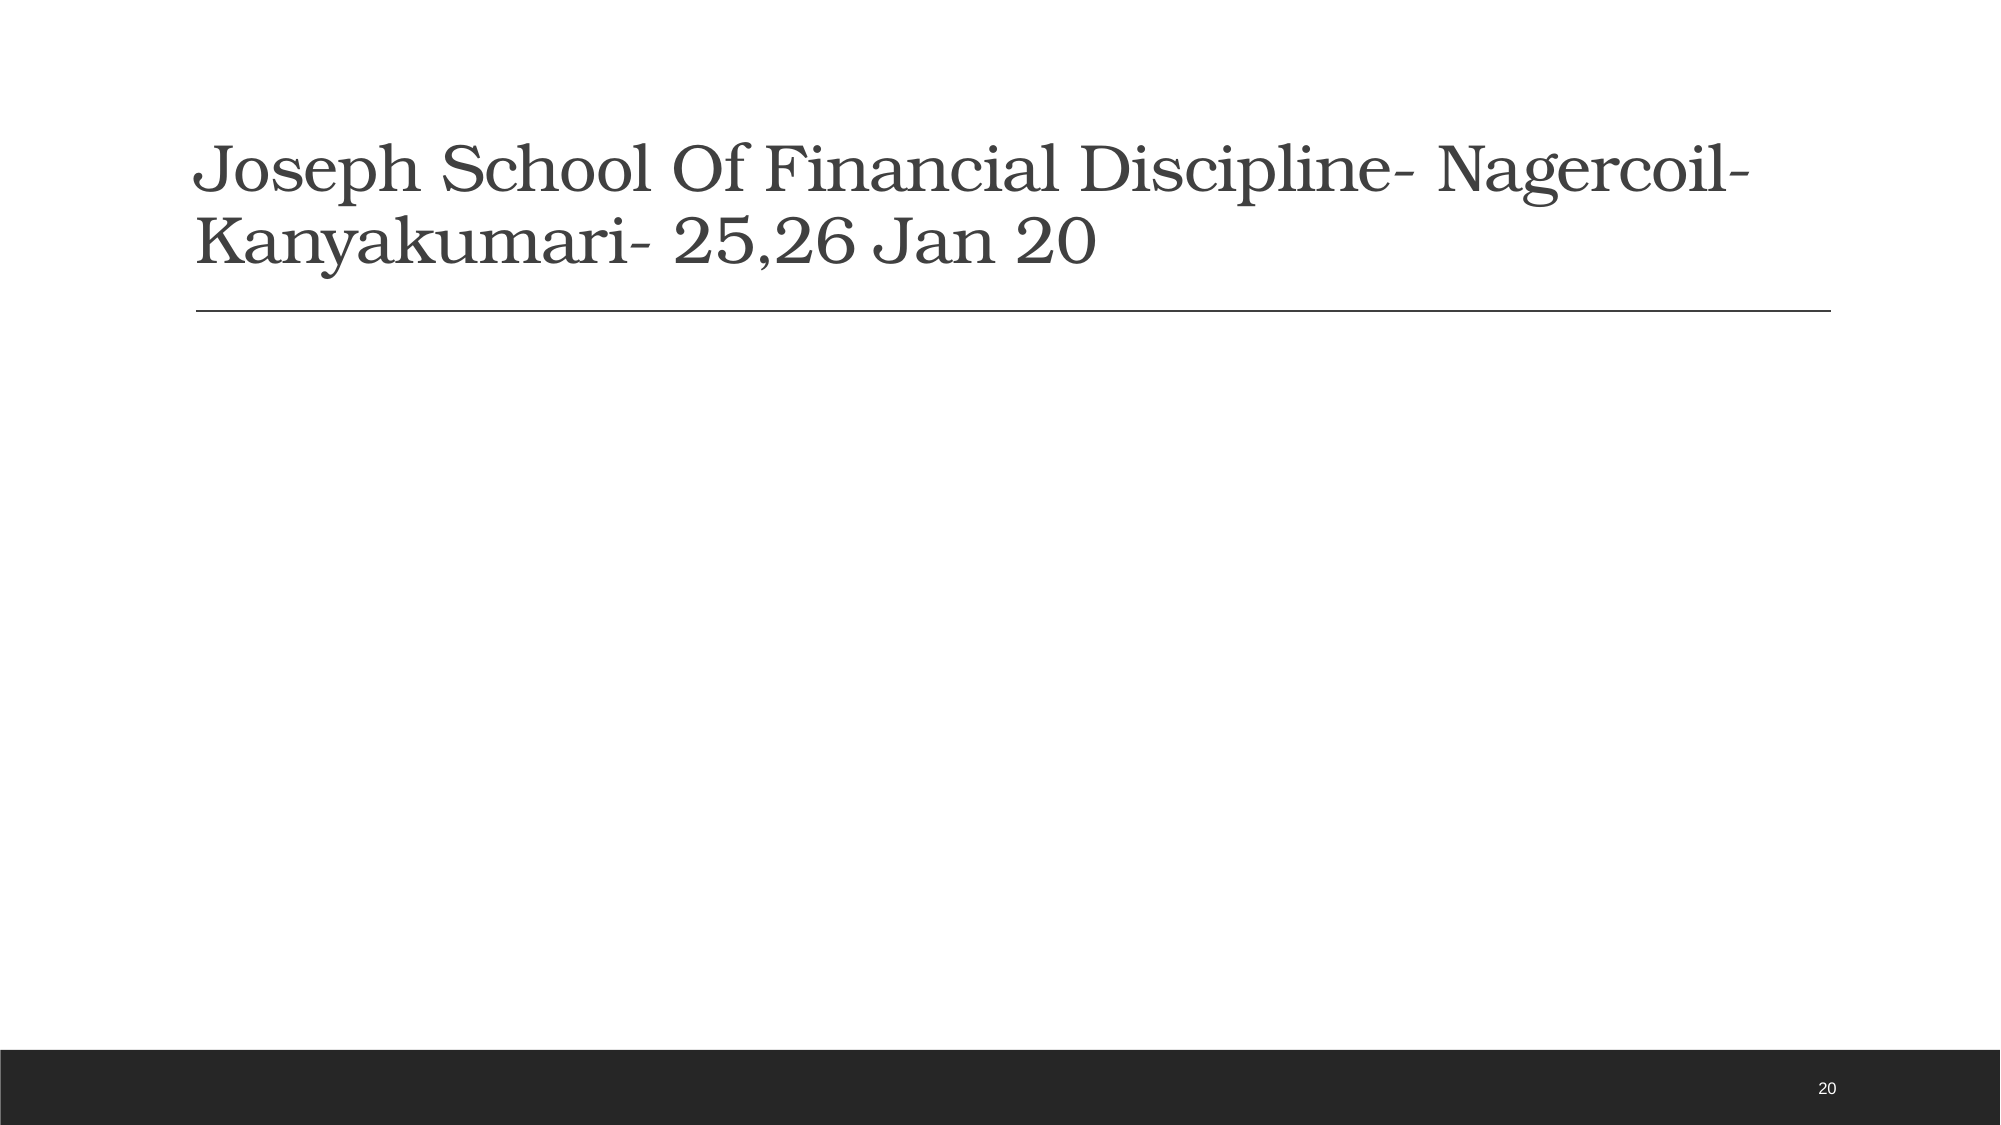

# Joseph School Of Financial Discipline- Nagercoil-Kanyakumari- 25,26 Jan 20

20